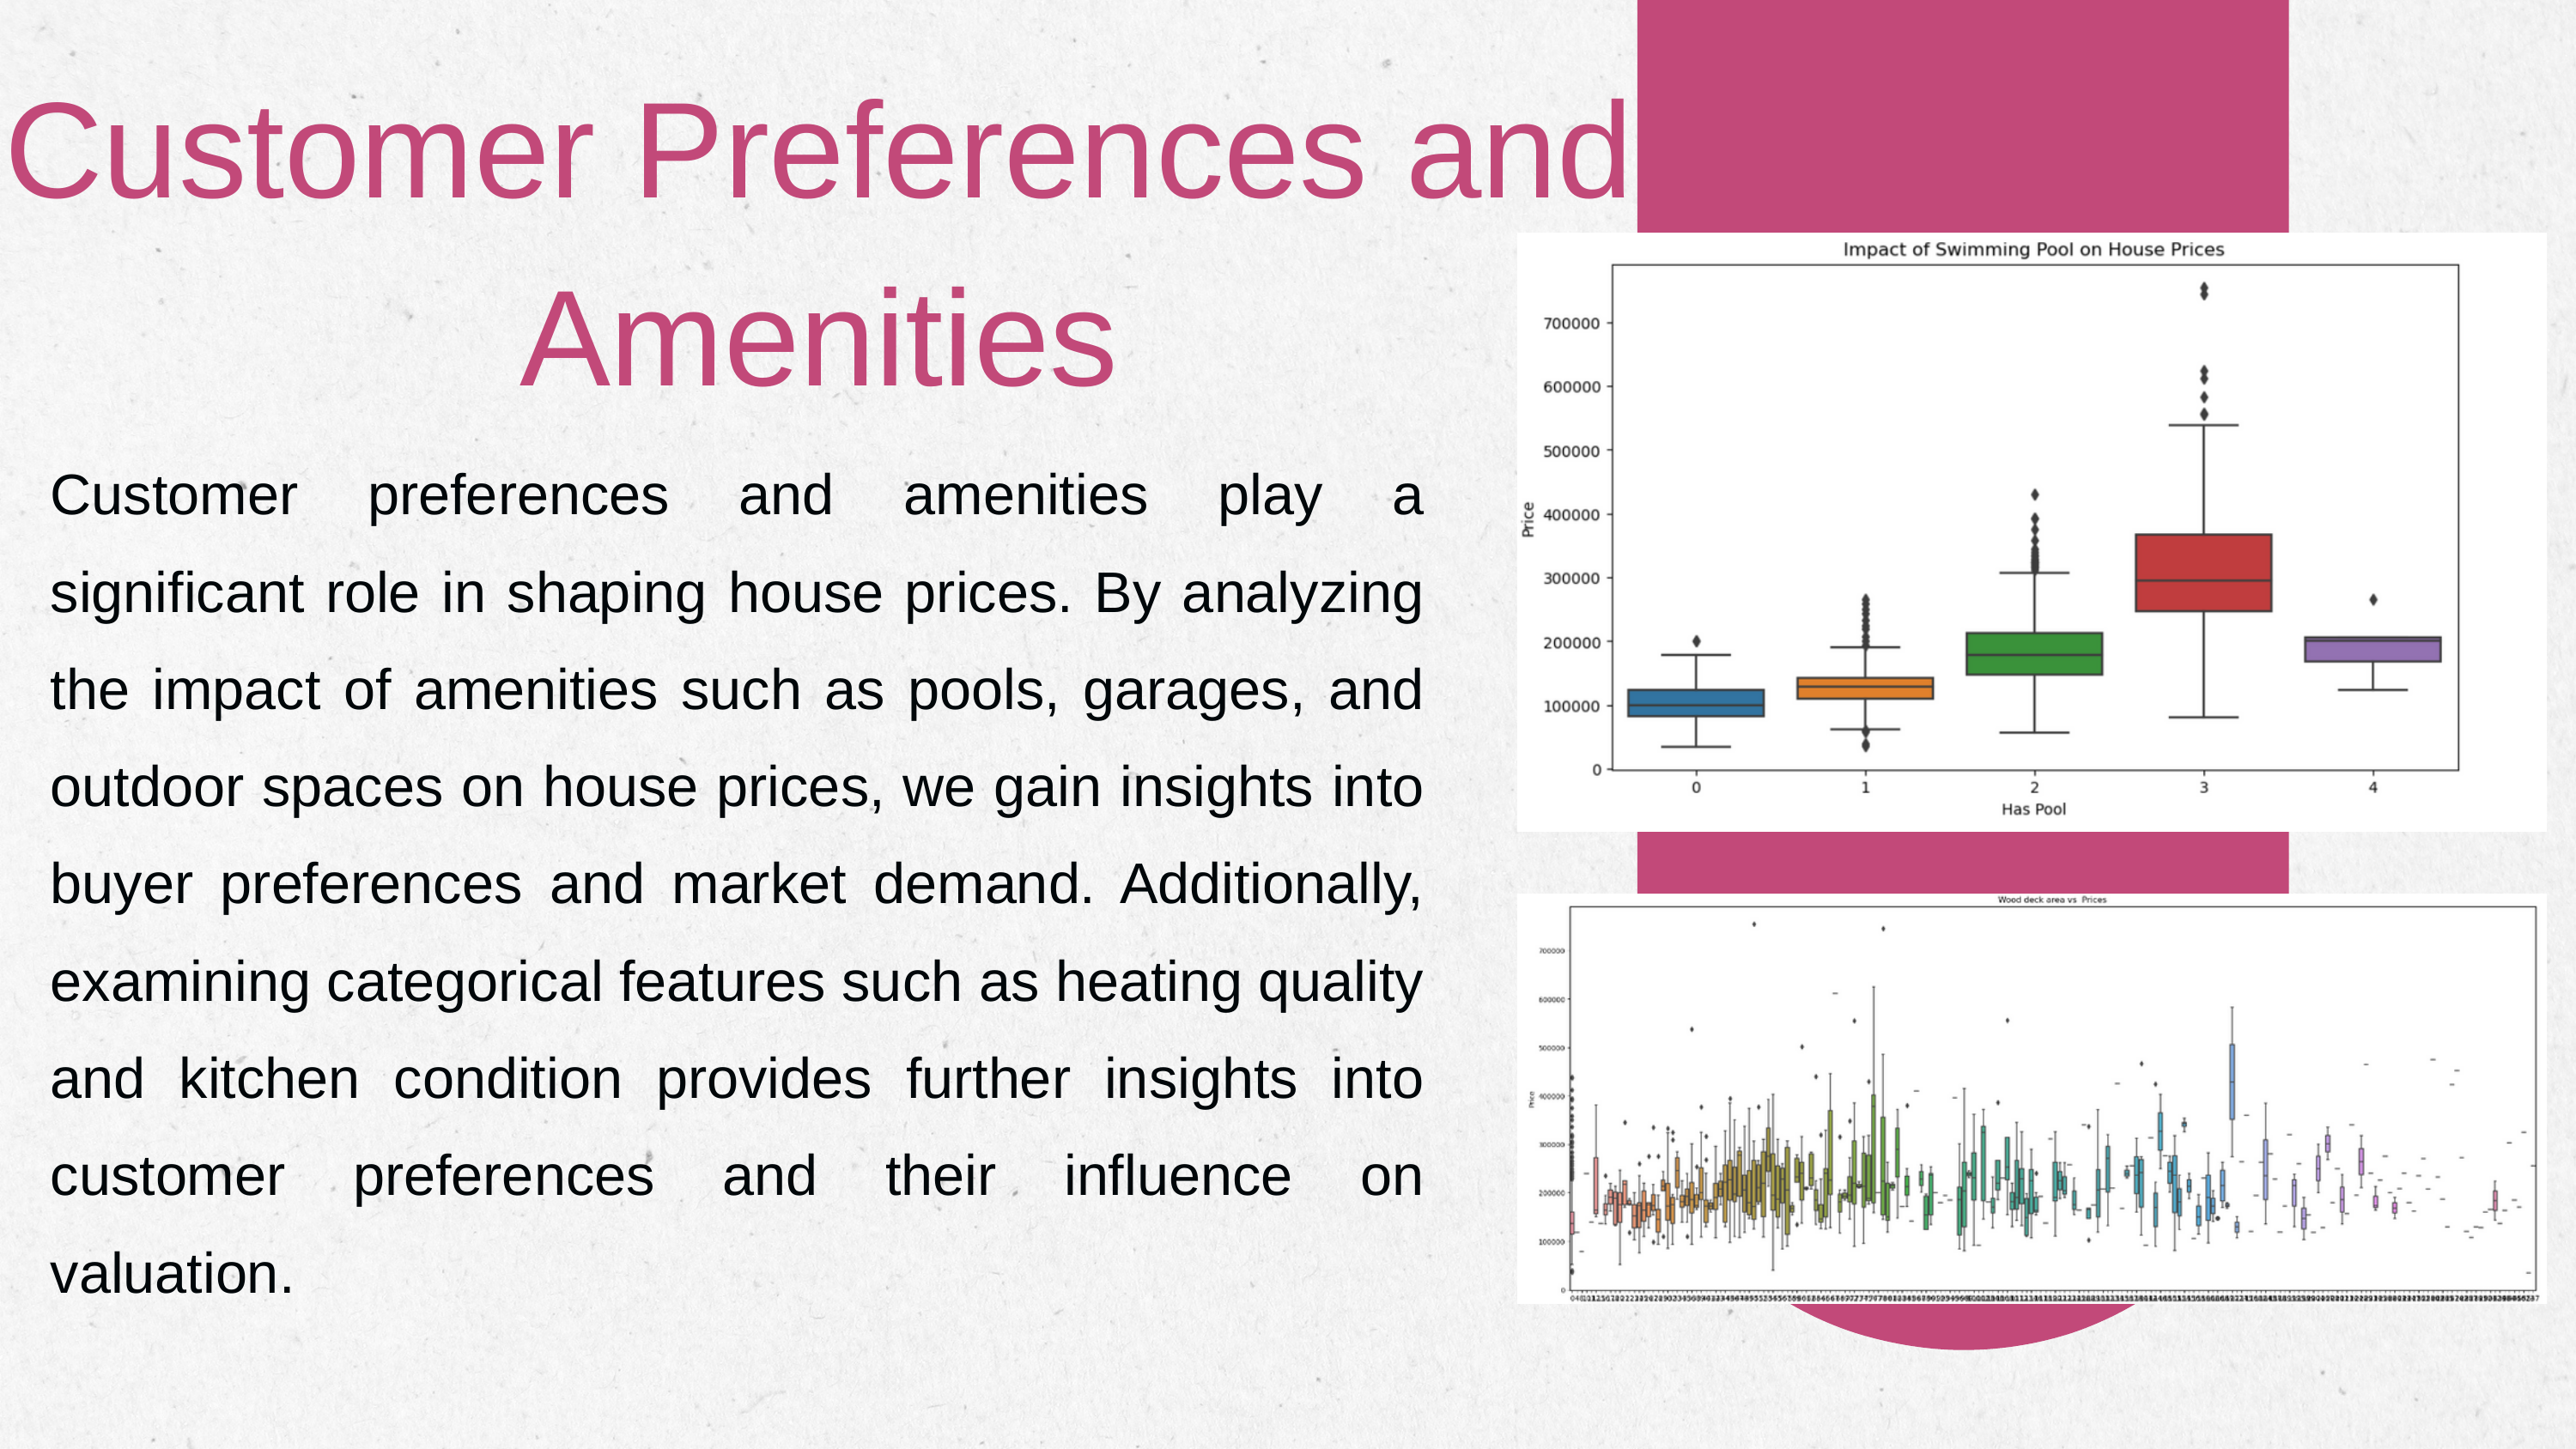

Customer Preferences and Amenities

Customer preferences and amenities play a significant role in shaping house prices. By analyzing the impact of amenities such as pools, garages, and outdoor spaces on house prices, we gain insights into buyer preferences and market demand. Additionally, examining categorical features such as heating quality and kitchen condition provides further insights into customer preferences and their influence on valuation.